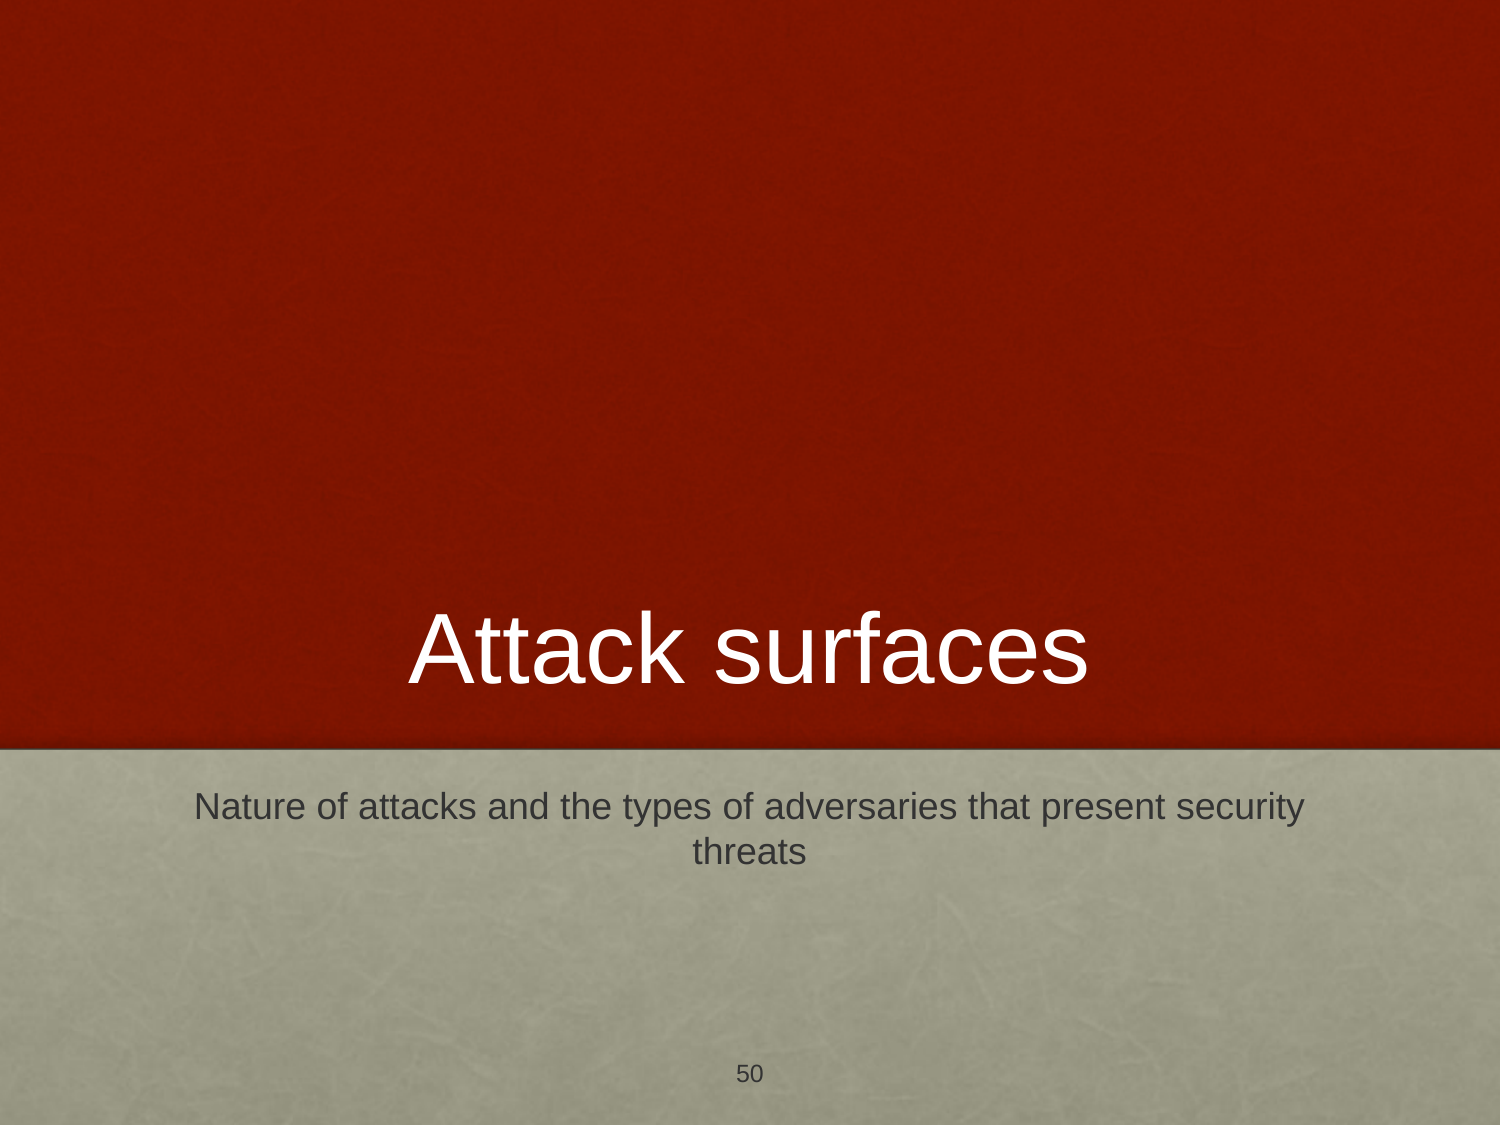

# Attack surfaces
Nature of attacks and the types of adversaries that present security threats
50